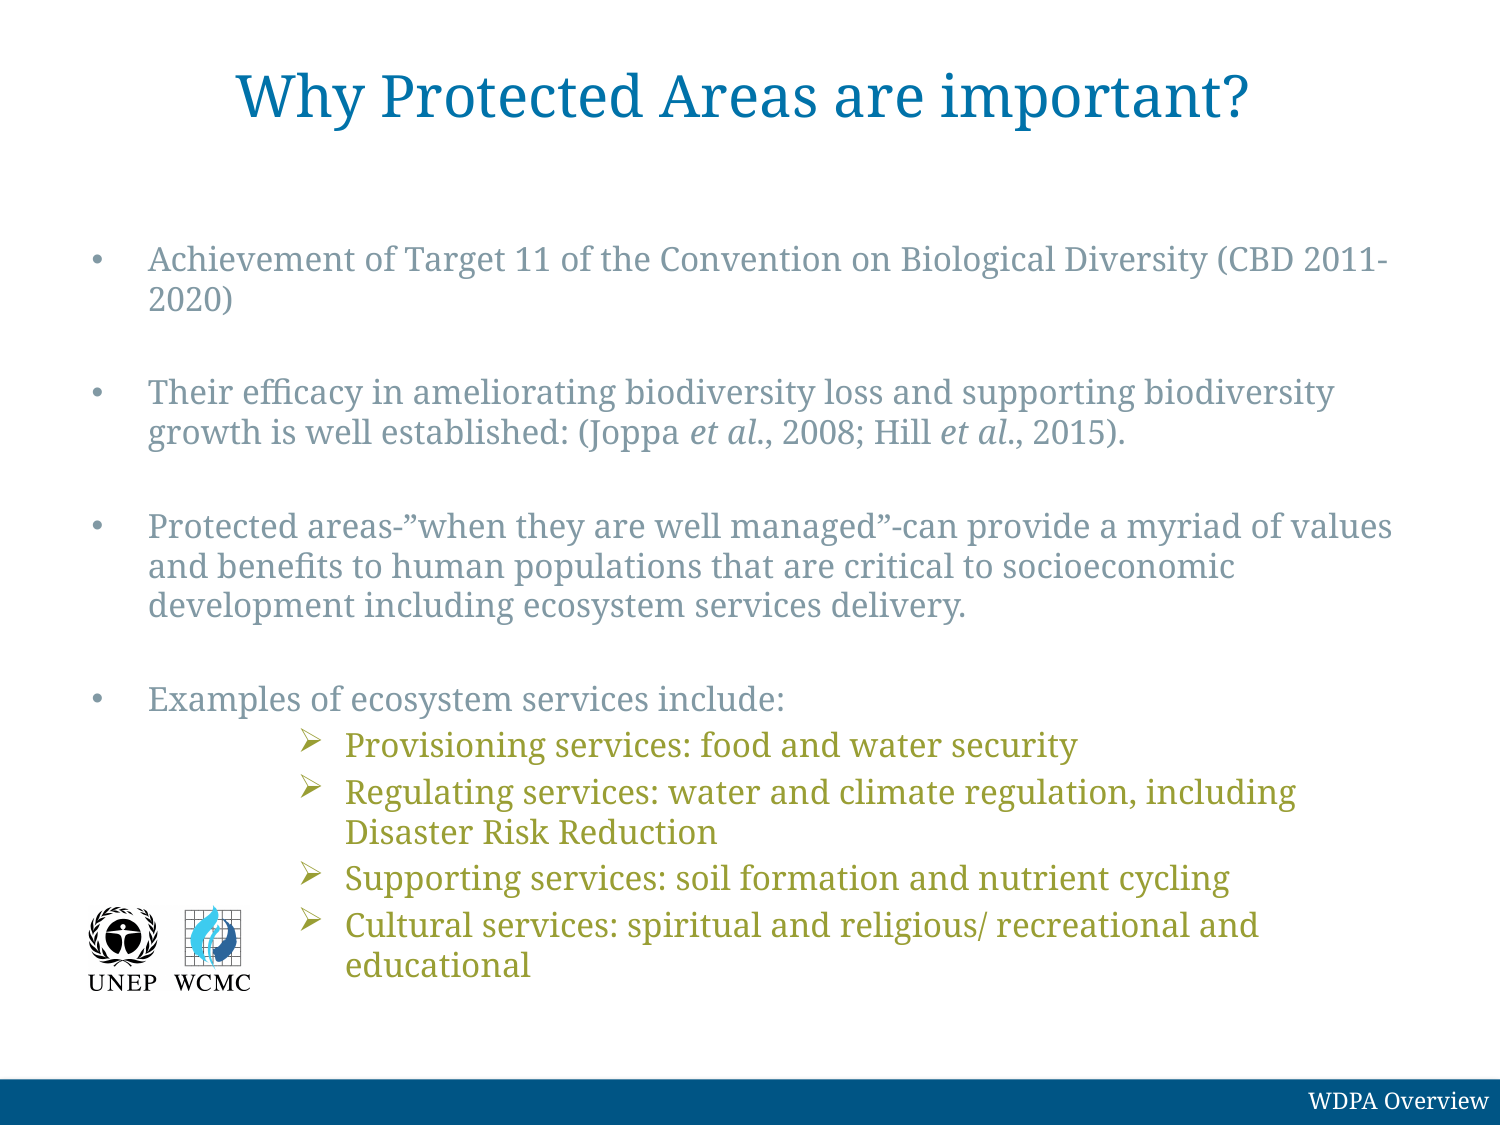

# Why Protected Areas are important?

Achievement of Target 11 of the Convention on Biological Diversity (CBD 2011-2020)

Their efficacy in ameliorating biodiversity loss and supporting biodiversity growth is well established: (Joppa et al., 2008; Hill et al., 2015).

Protected areas-”when they are well managed”-can provide a myriad of values and benefits to human populations that are critical to socioeconomic development including ecosystem services delivery.

Examples of ecosystem services include:
Provisioning services: food and water security
Regulating services: water and climate regulation, including Disaster Risk Reduction
Supporting services: soil formation and nutrient cycling
Cultural services: spiritual and religious/ recreational and educational